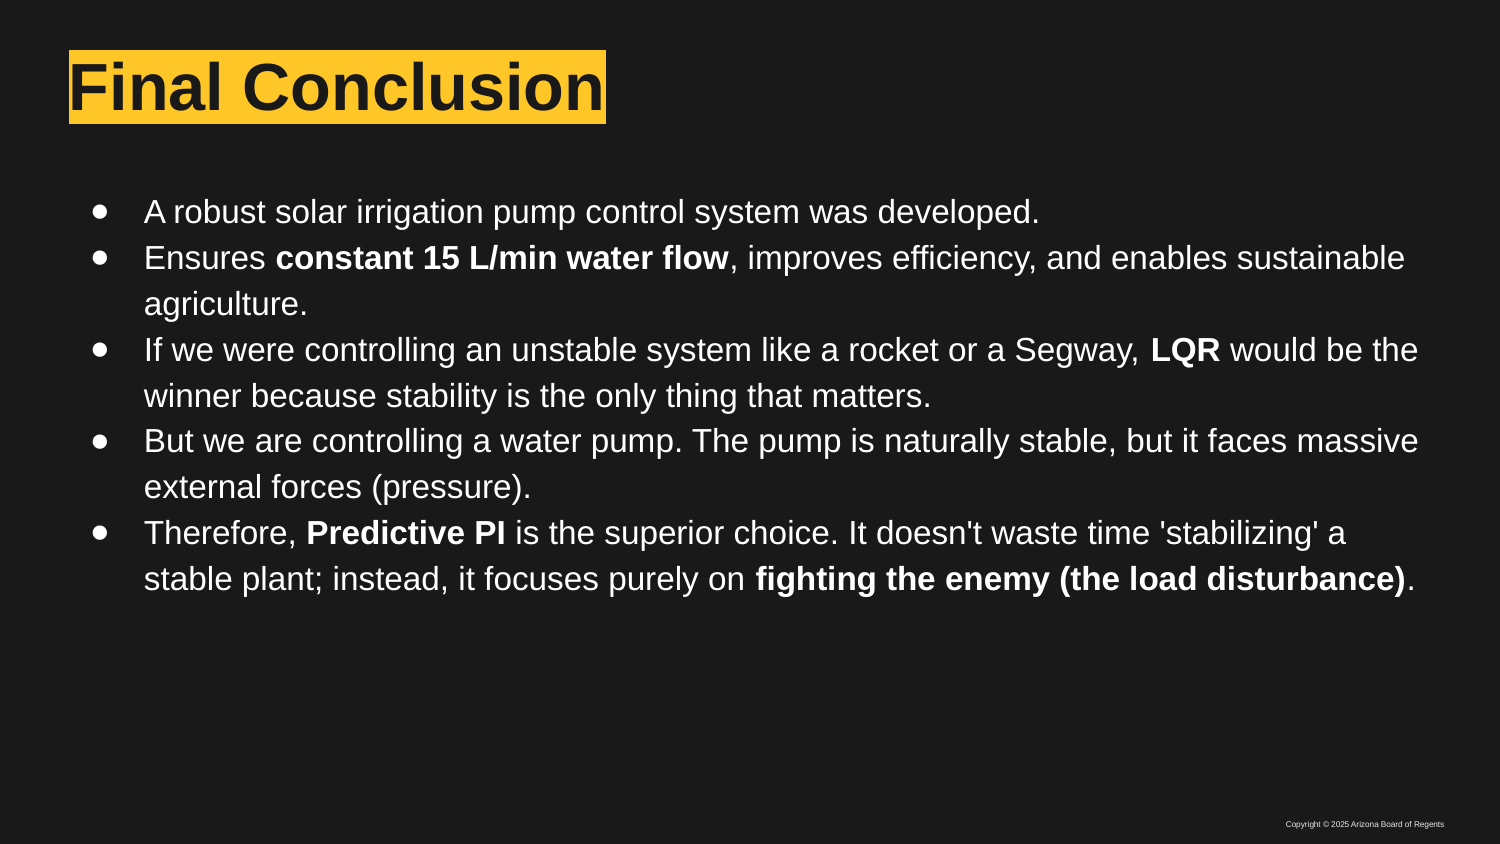

# Final Conclusion
A robust solar irrigation pump control system was developed.
Ensures constant 15 L/min water flow, improves efficiency, and enables sustainable agriculture.
If we were controlling an unstable system like a rocket or a Segway, LQR would be the winner because stability is the only thing that matters.
But we are controlling a water pump. The pump is naturally stable, but it faces massive external forces (pressure).
Therefore, Predictive PI is the superior choice. It doesn't waste time 'stabilizing' a stable plant; instead, it focuses purely on fighting the enemy (the load disturbance).